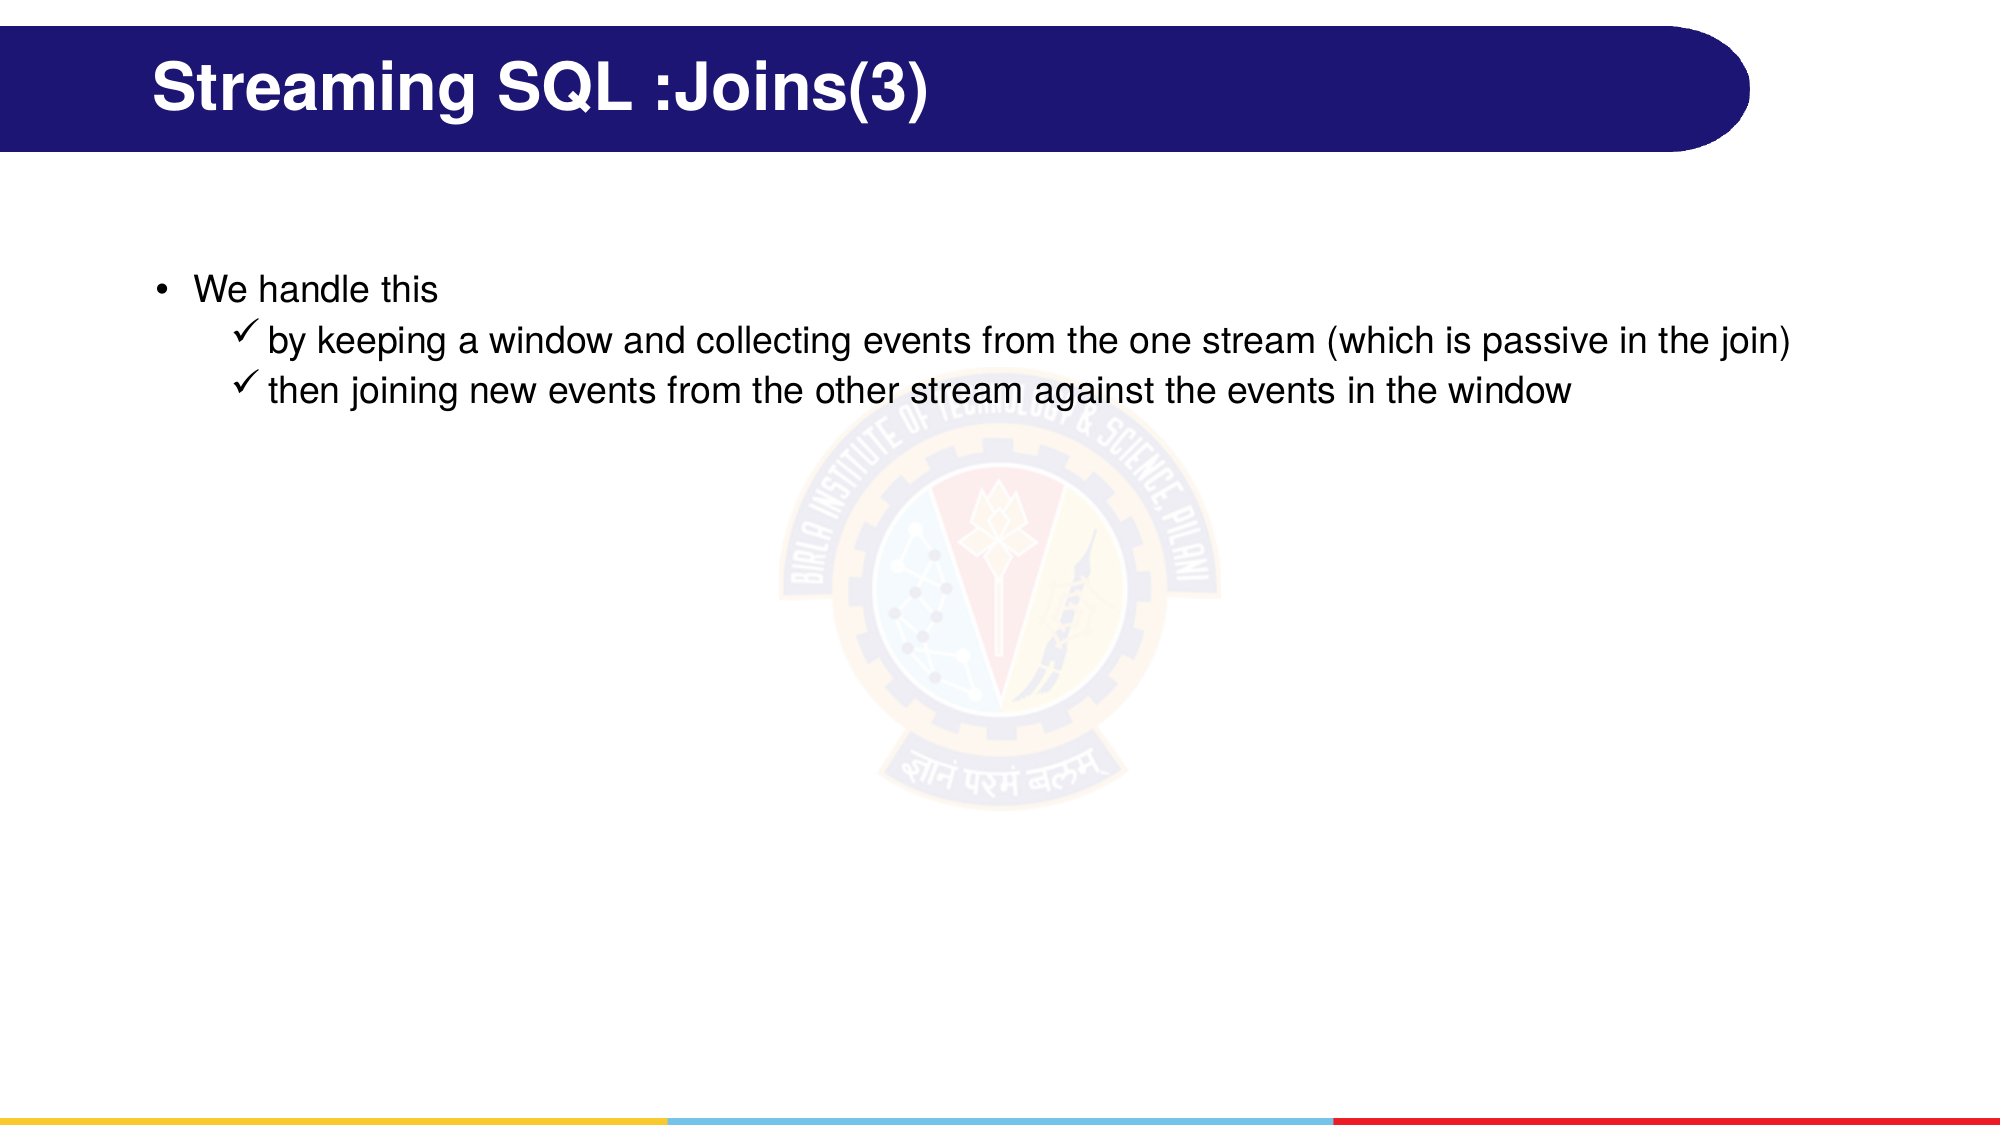

# Streaming SQL :Joins(3)

We handle this
by keeping a window and collecting events from the one stream (which is passive in the join)
then joining new events from the other stream against the events in the window